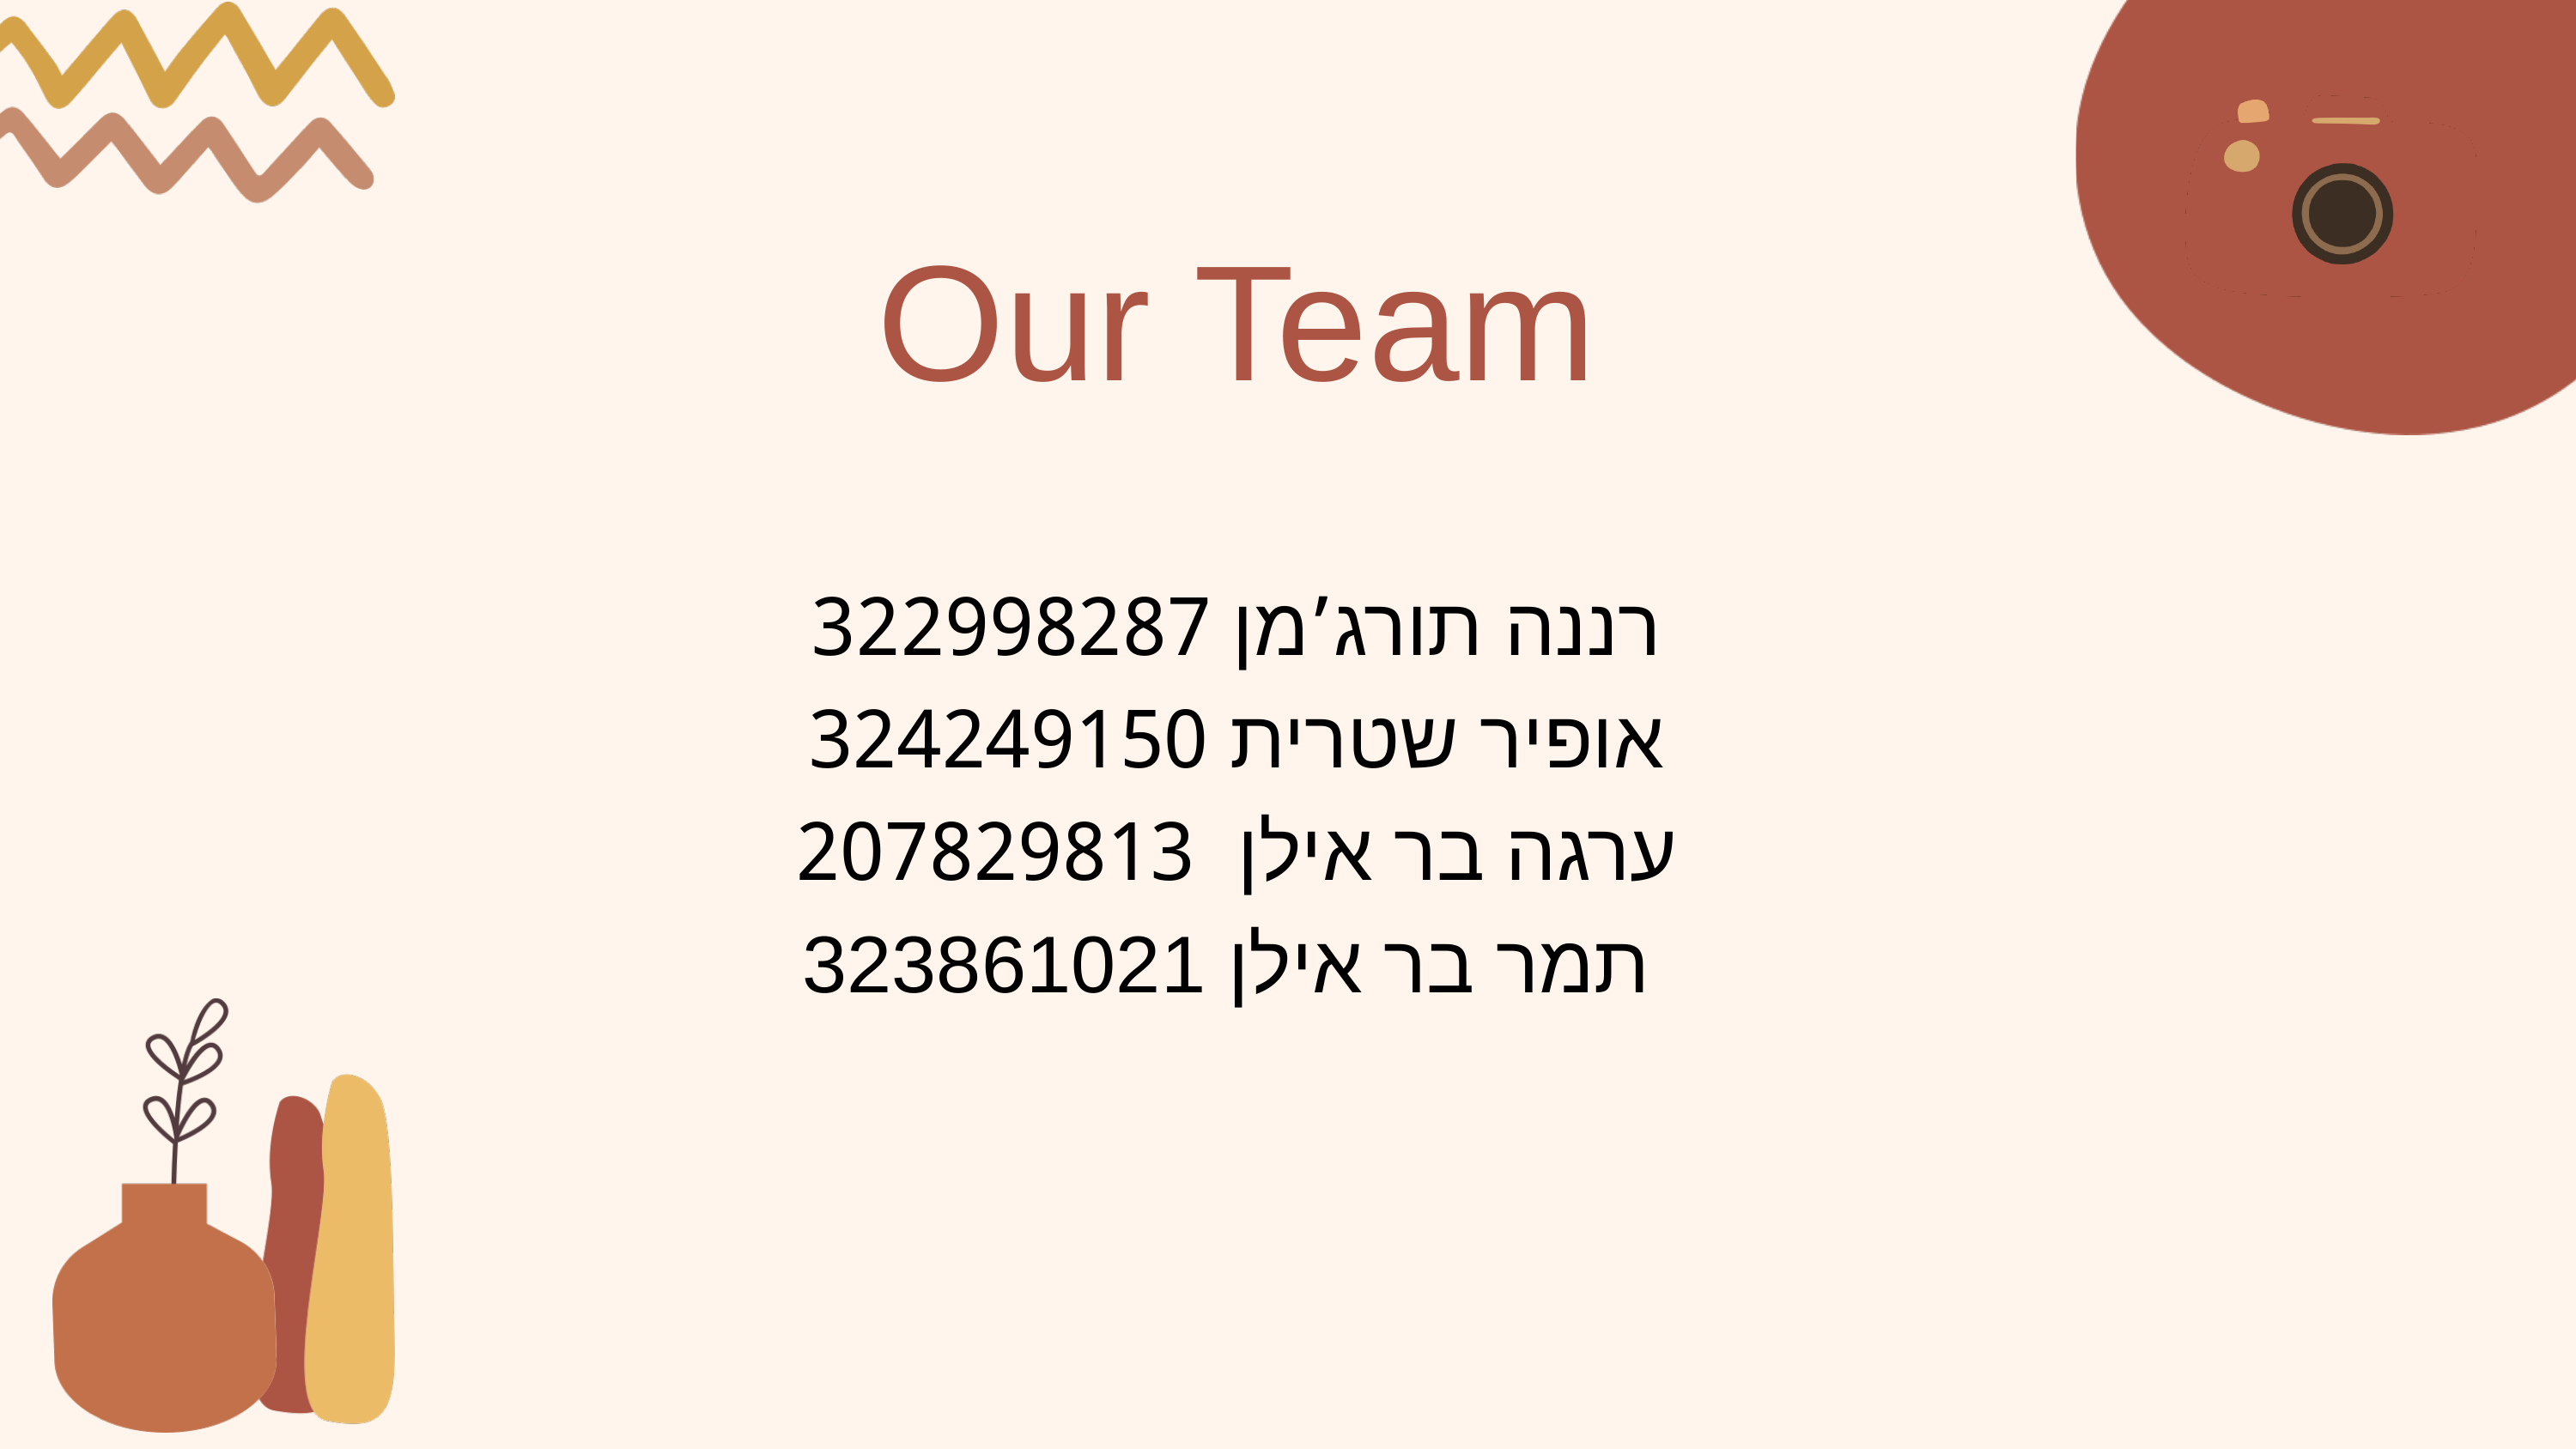

Our Team
רננה תורג’מן 322998287
אופיר שטרית 324249150
ערגה בר אילן  207829813
323861021 תמר בר אילן